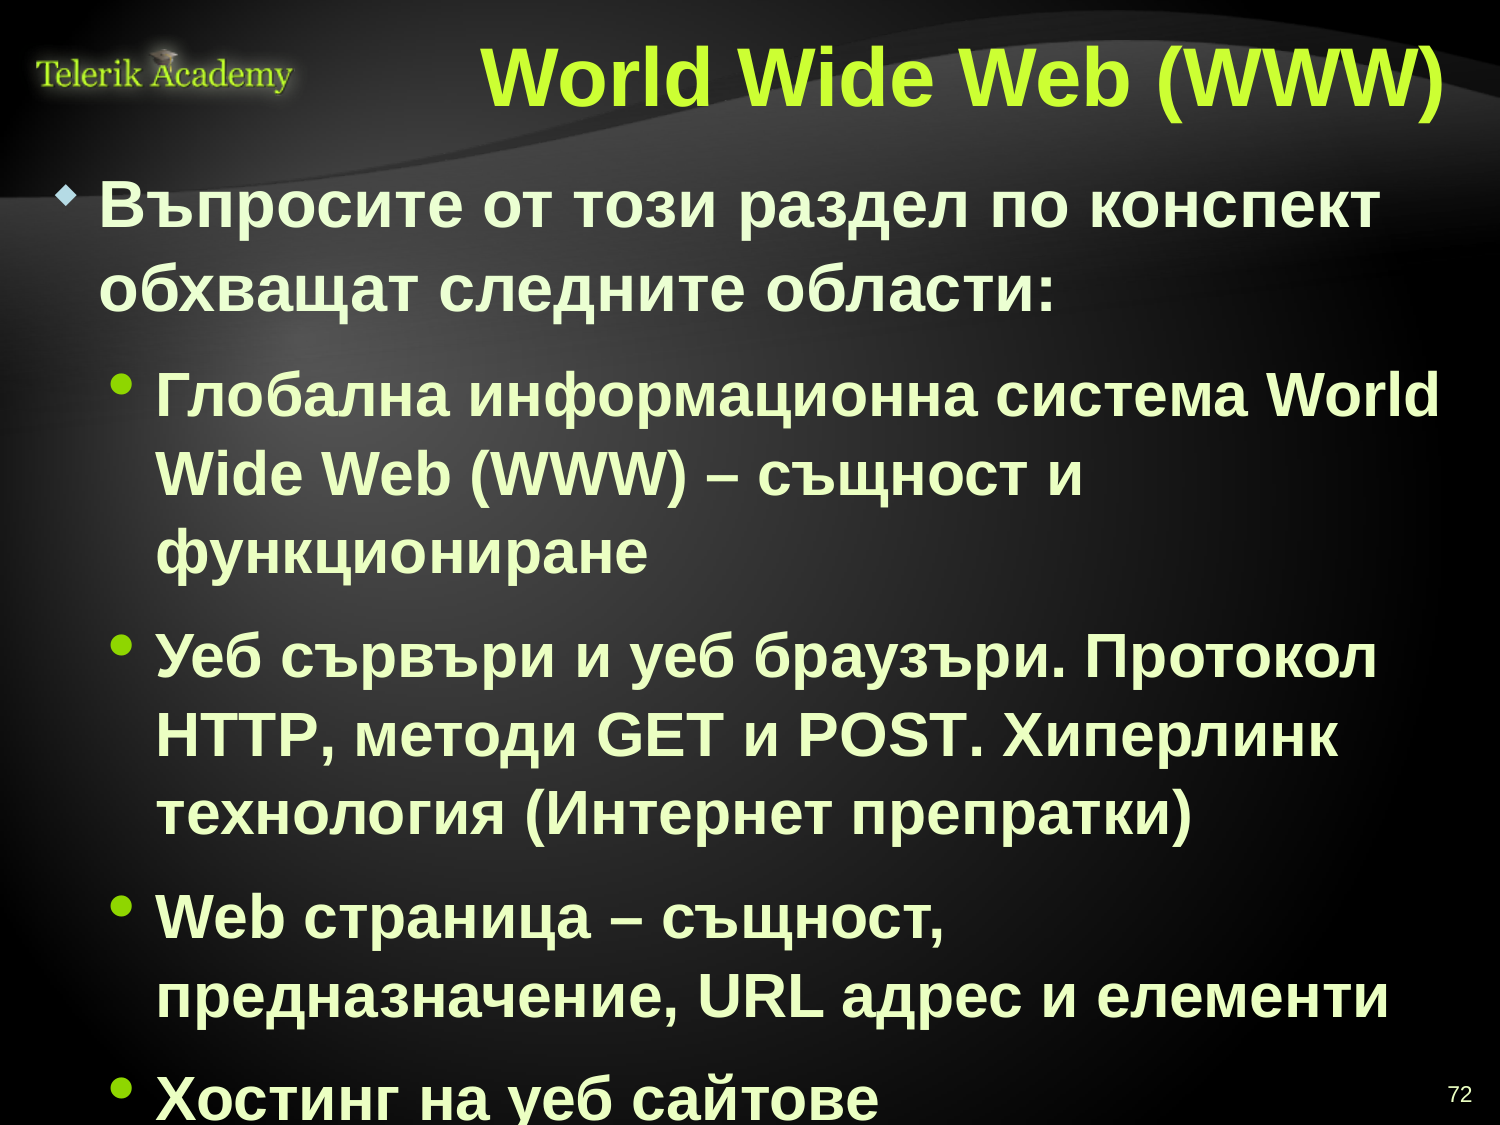

# World Wide Web (WWW)
Въпросите от този раздел по конспект обхващат следните области:
Глобална информационна система World Wide Web (WWW) – същност и функциониране
Уеб сървъри и уеб браузъри. Протокол HTTP, методи GET и POST. Хиперлинк технология (Интернет препратки)
Web страница – същност, предназначение, URL адрес и елементи
Хостинг на уеб сайтове
72